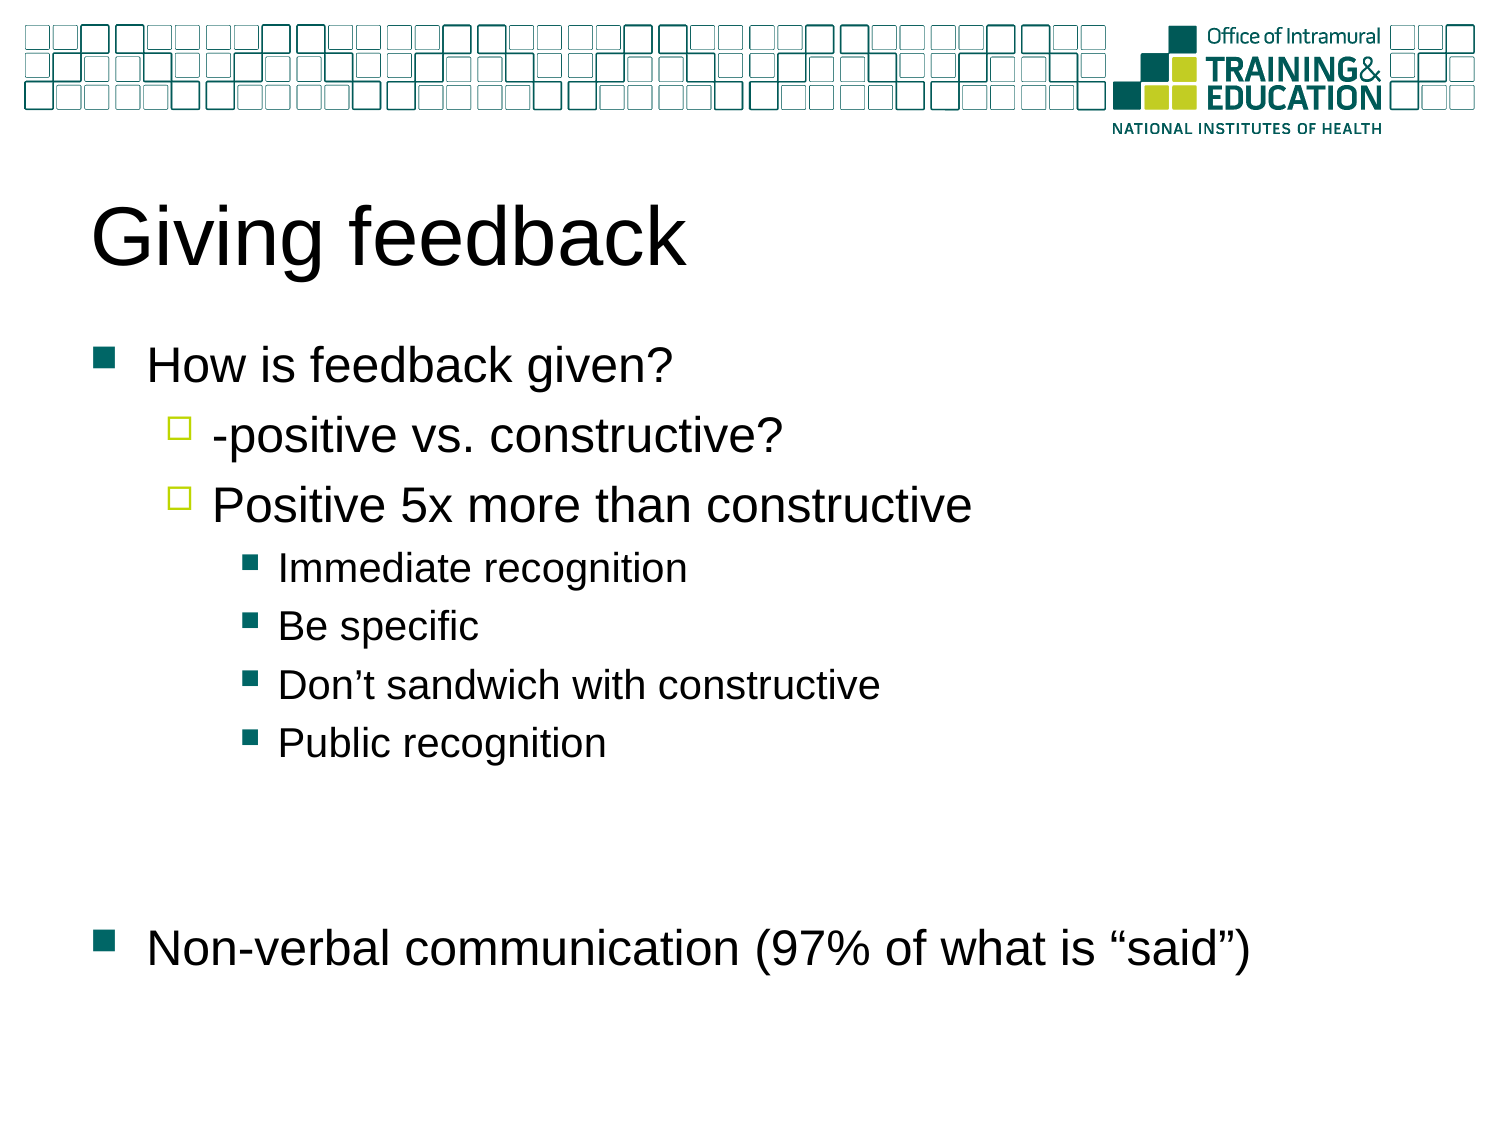

# Giving feedback
How is feedback given?
-positive vs. constructive?
Positive 5x more than constructive
Immediate recognition
Be specific
Don’t sandwich with constructive
Public recognition

Non-verbal communication (97% of what is “said”)